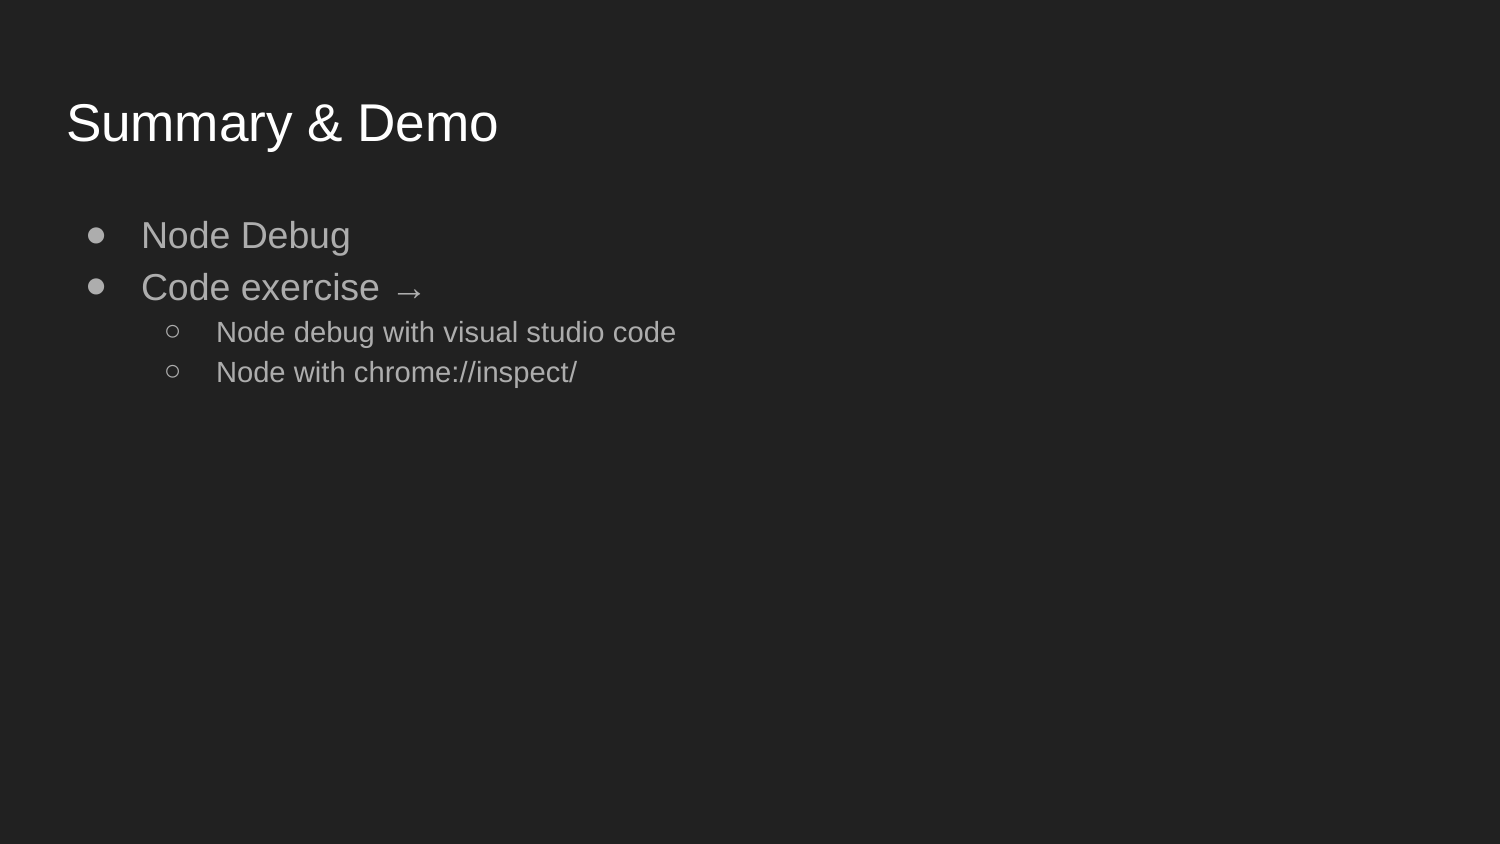

# Summary & Demo
Node Debug
Code exercise →
Node debug with visual studio code
Node with chrome://inspect/